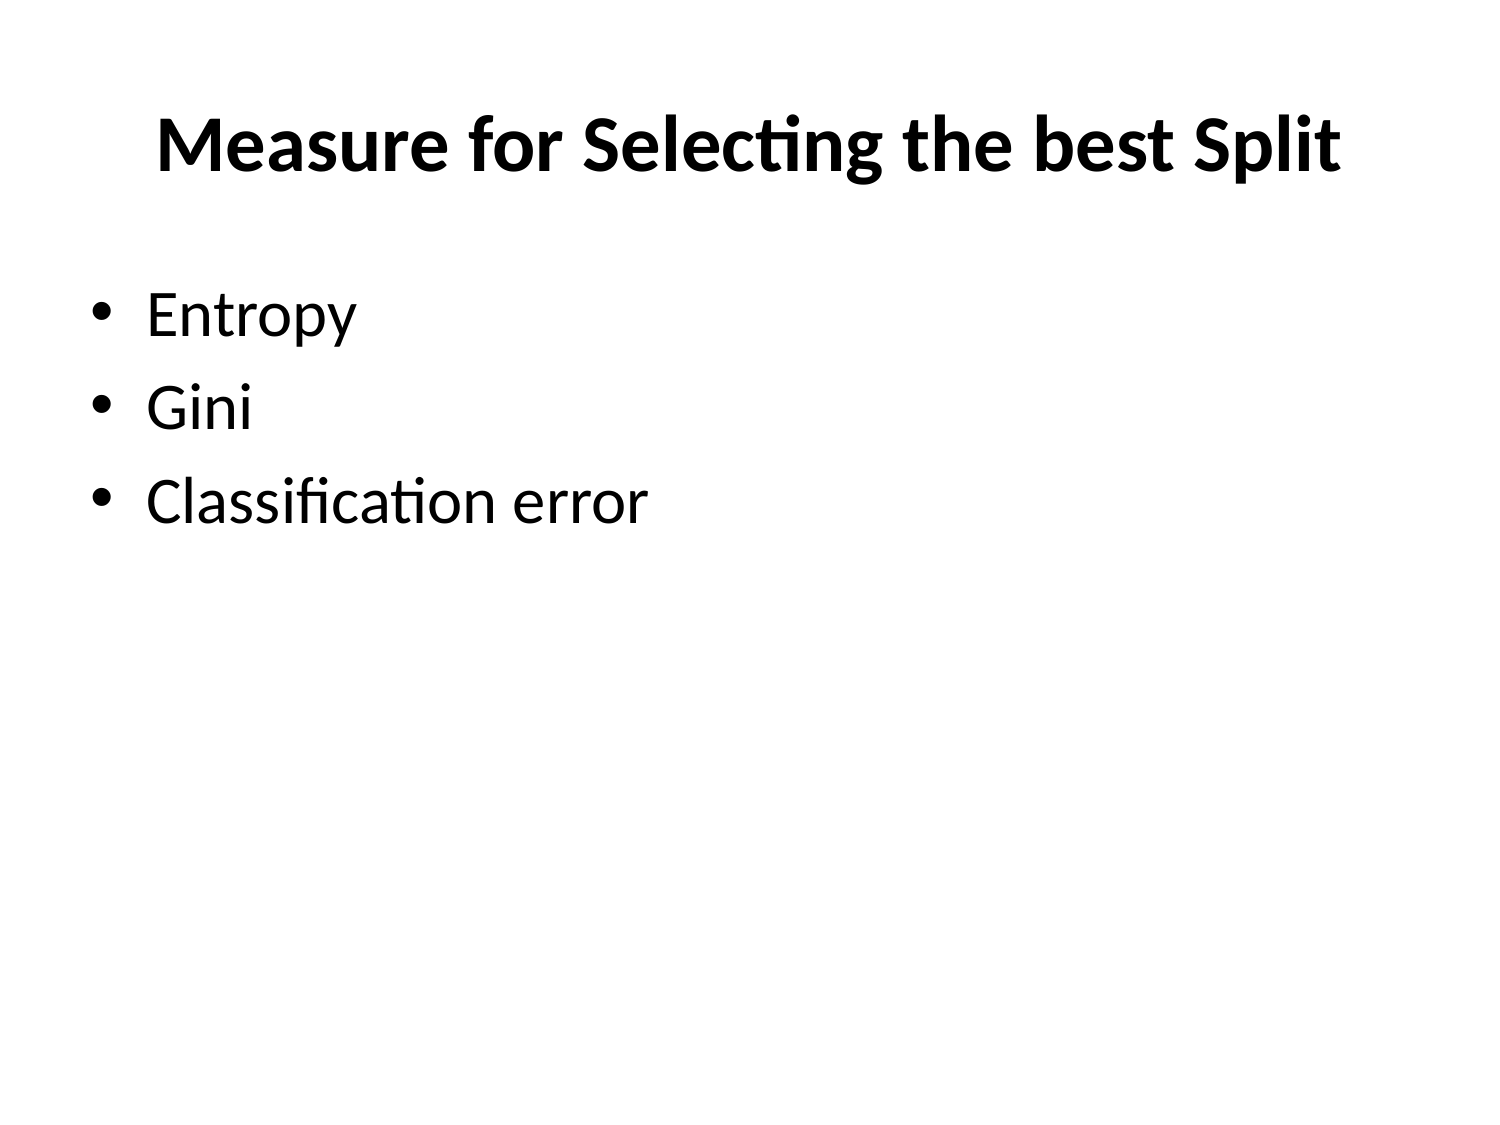

# Measure for Selecting the best Split
Entropy
Gini
Classification error